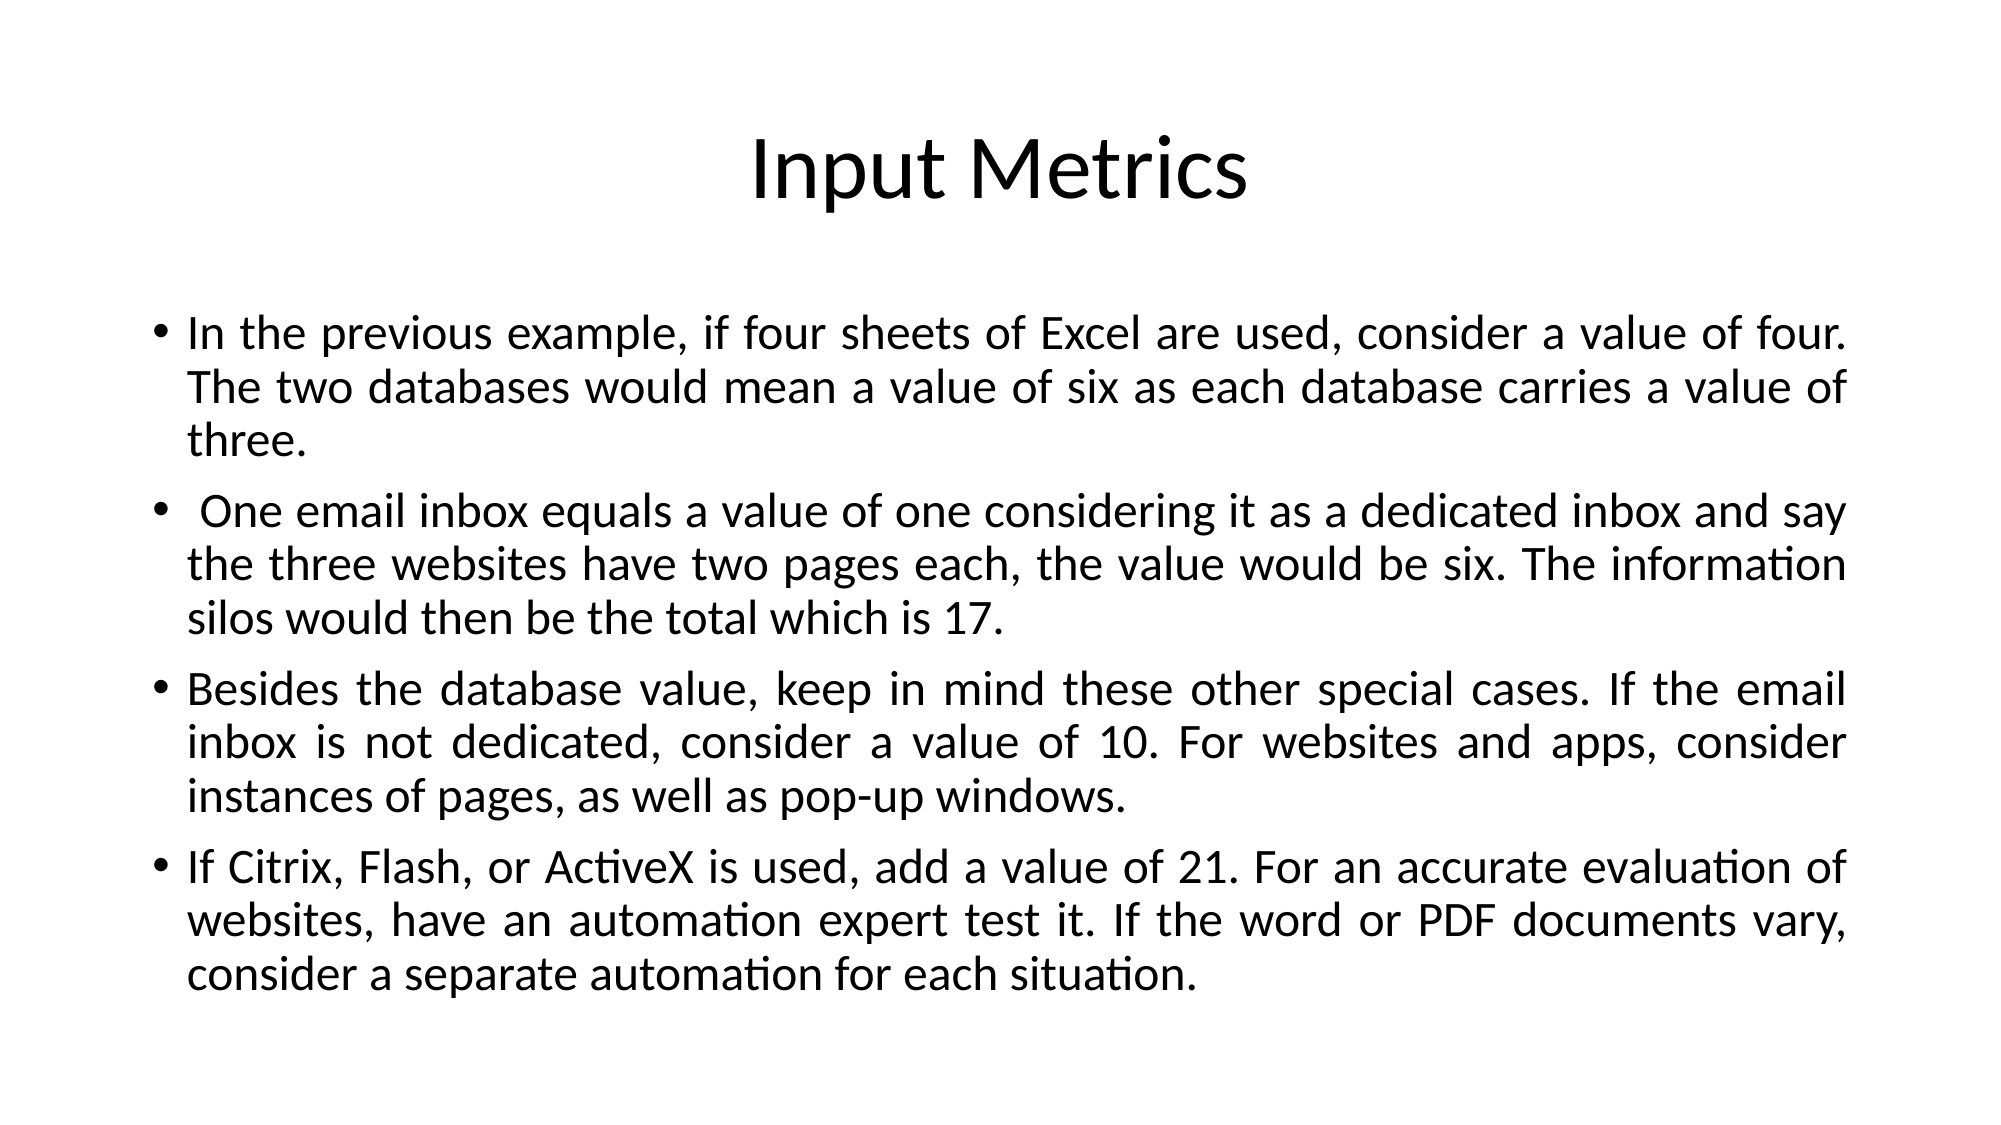

# Input Metrics
In the previous example, if four sheets of Excel are used, consider a value of four. The two databases would mean a value of six as each database carries a value of three.
 One email inbox equals a value of one considering it as a dedicated inbox and say the three websites have two pages each, the value would be six. The information silos would then be the total which is 17.
Besides the database value, keep in mind these other special cases. If the email inbox is not dedicated, consider a value of 10. For websites and apps, consider instances of pages, as well as pop-up windows.
If Citrix, Flash, or ActiveX is used, add a value of 21. For an accurate evaluation of websites, have an automation expert test it. If the word or PDF documents vary, consider a separate automation for each situation.